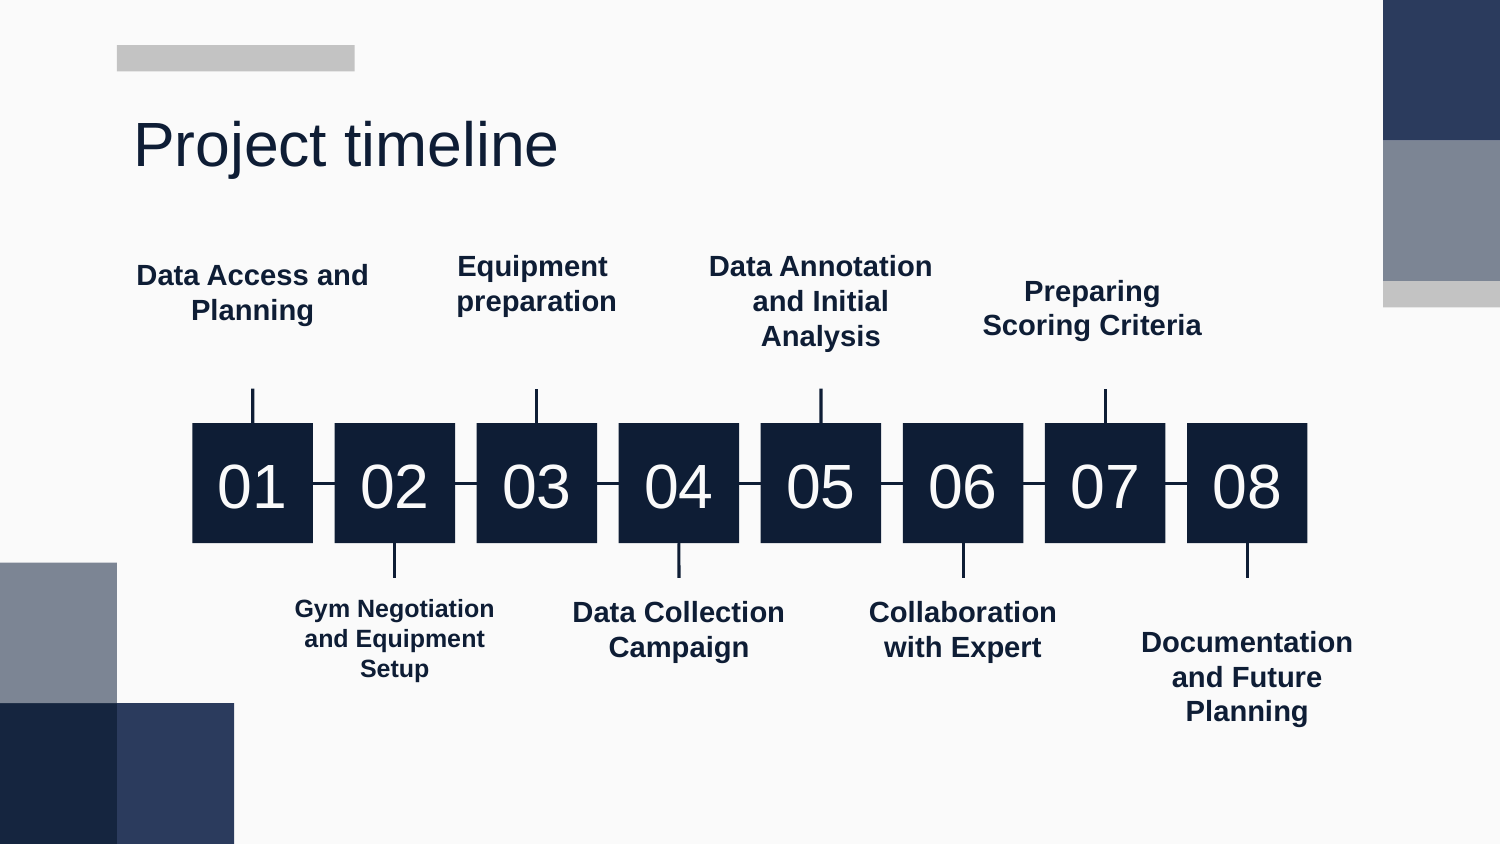

# Project timeline

Data Access and Planning

Preparing Scoring Criteria
Equipment
preparation
Data Annotation and Initial Analysis

01
02
03
04
05
06
07
08
Gym Negotiation and Equipment Setup
Data Collection Campaign
Collaboration with Expert

Documentation and Future Planning